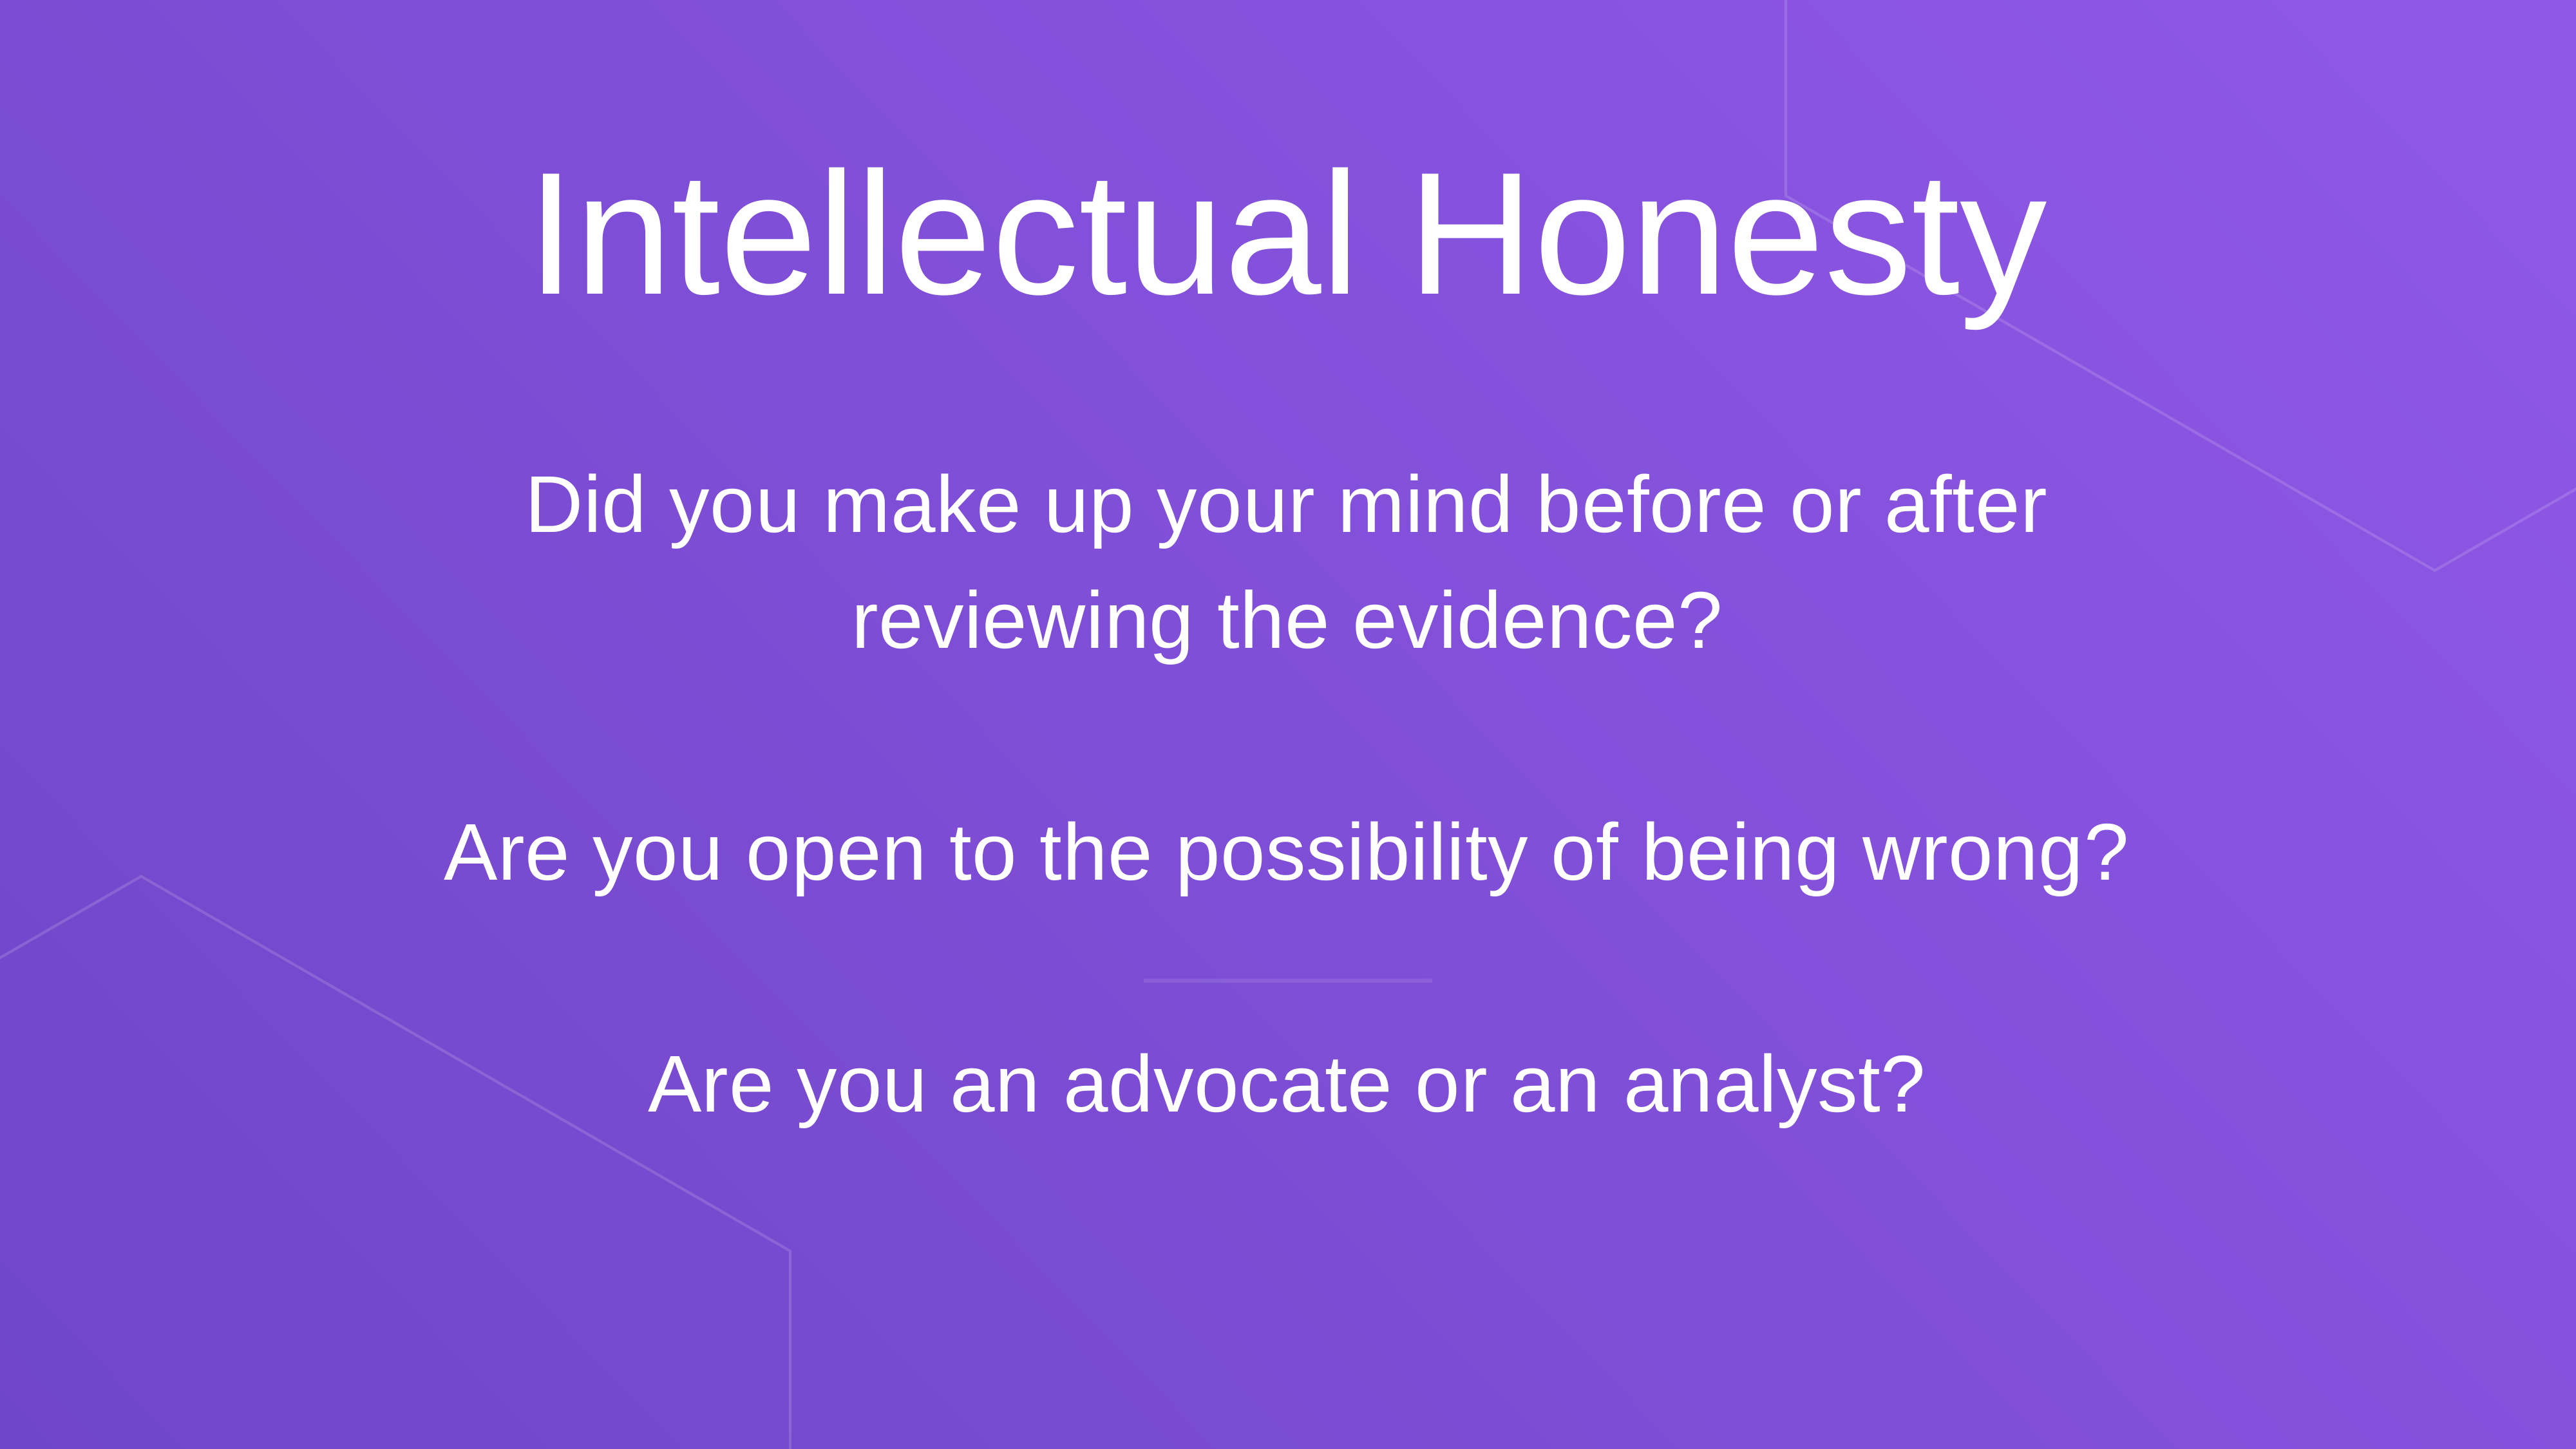

# Intellectual Honesty
Did you make up your mind before or after reviewing the evidence?

Are you open to the possibility of being wrong?

Are you an advocate or an analyst?